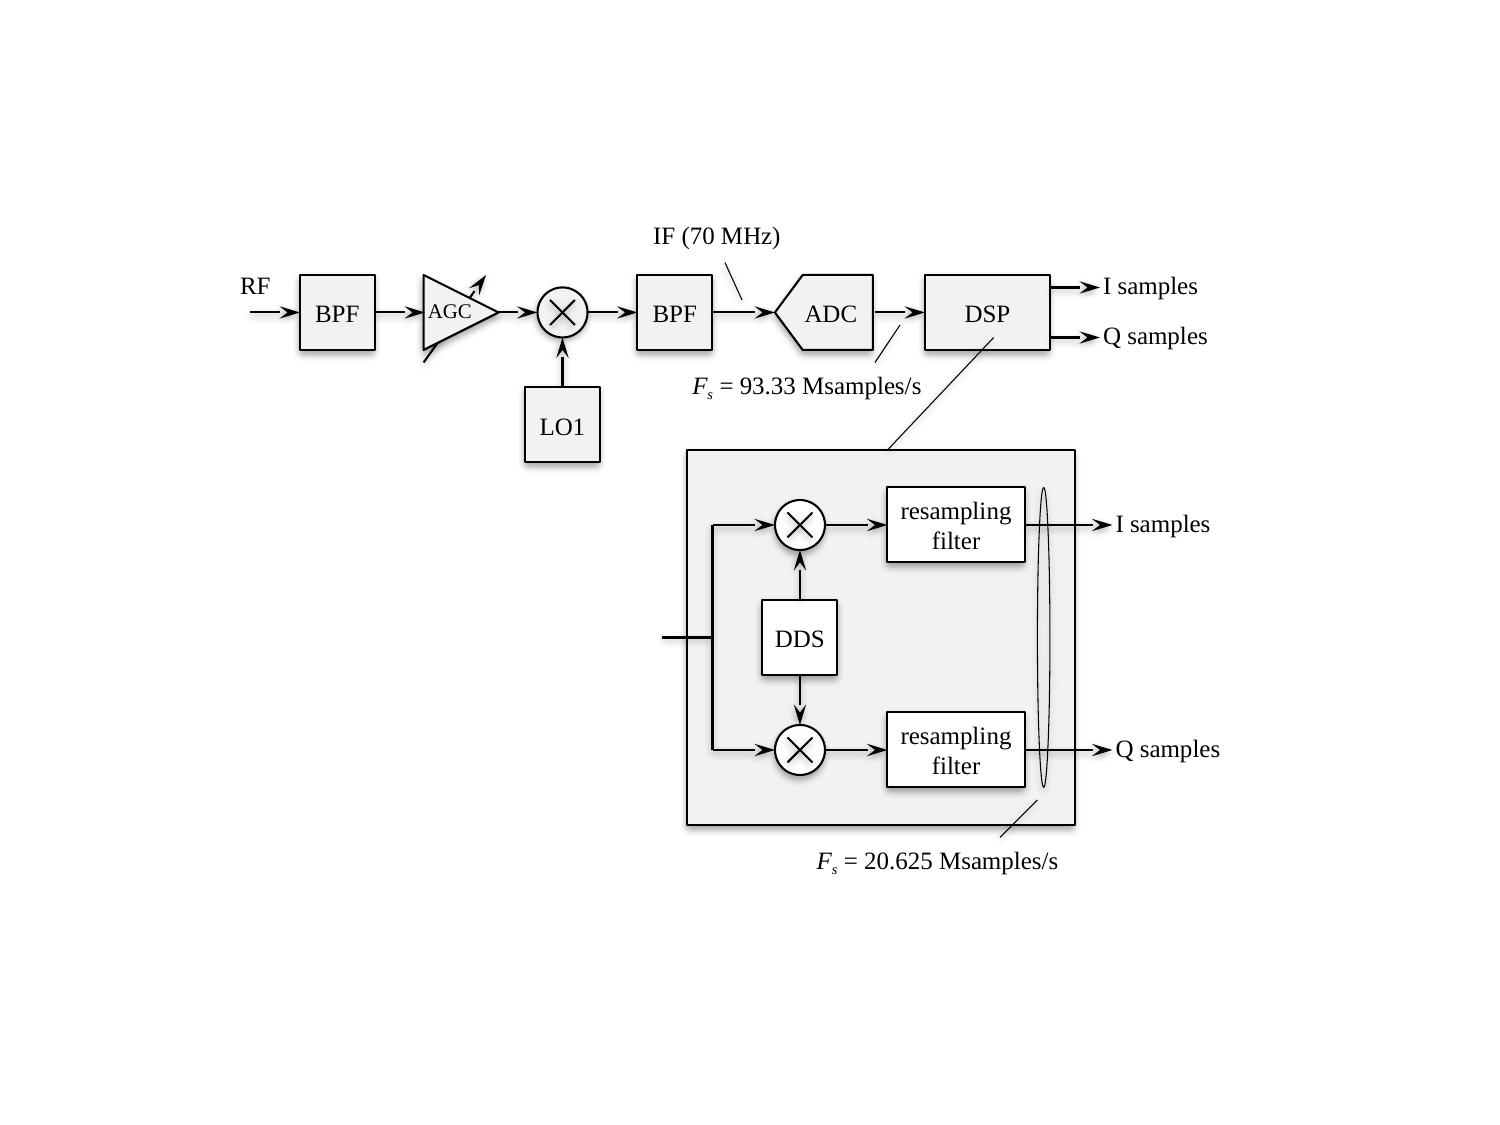

IF (70 MHz)
RF
I samples
BPF

AGC
BPF
ADC
DSP

Q samples
Fs = 93.33 Msamples/s
LO1

resampling
filter

I samples
DDS
resampling
filter

Q samples
Fs = 20.625 Msamples/s